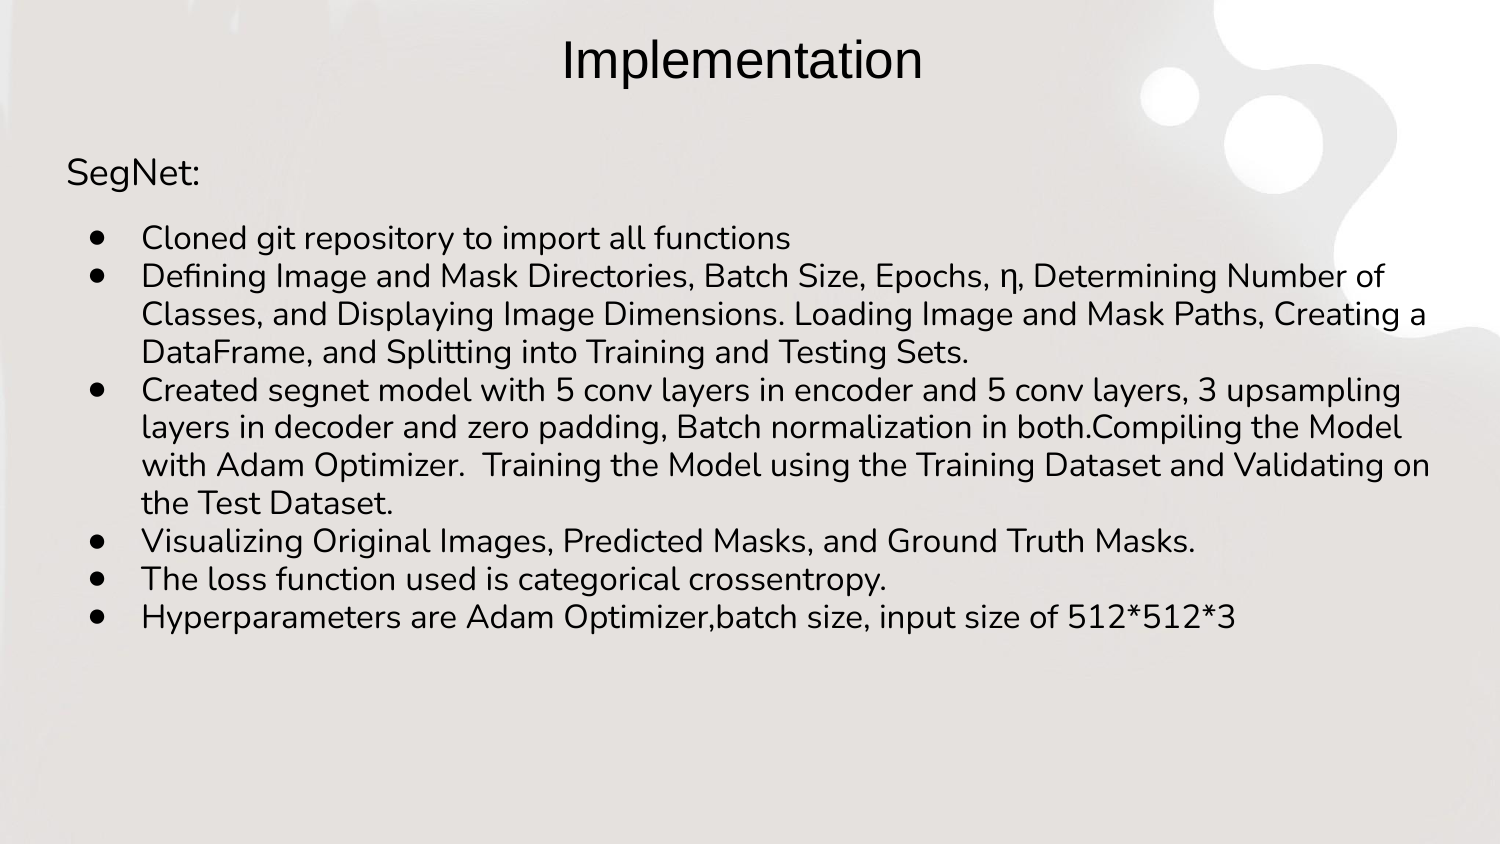

# Implementation
SegNet:
Cloned git repository to import all functions
Defining Image and Mask Directories, Batch Size, Epochs, η, Determining Number of Classes, and Displaying Image Dimensions. Loading Image and Mask Paths, Creating a DataFrame, and Splitting into Training and Testing Sets.
Created segnet model with 5 conv layers in encoder and 5 conv layers, 3 upsampling layers in decoder and zero padding, Batch normalization in both.Compiling the Model with Adam Optimizer.  Training the Model using the Training Dataset and Validating on the Test Dataset.
Visualizing Original Images, Predicted Masks, and Ground Truth Masks.
The loss function used is categorical crossentropy.
Hyperparameters are Adam Optimizer,batch size, input size of 512*512*3